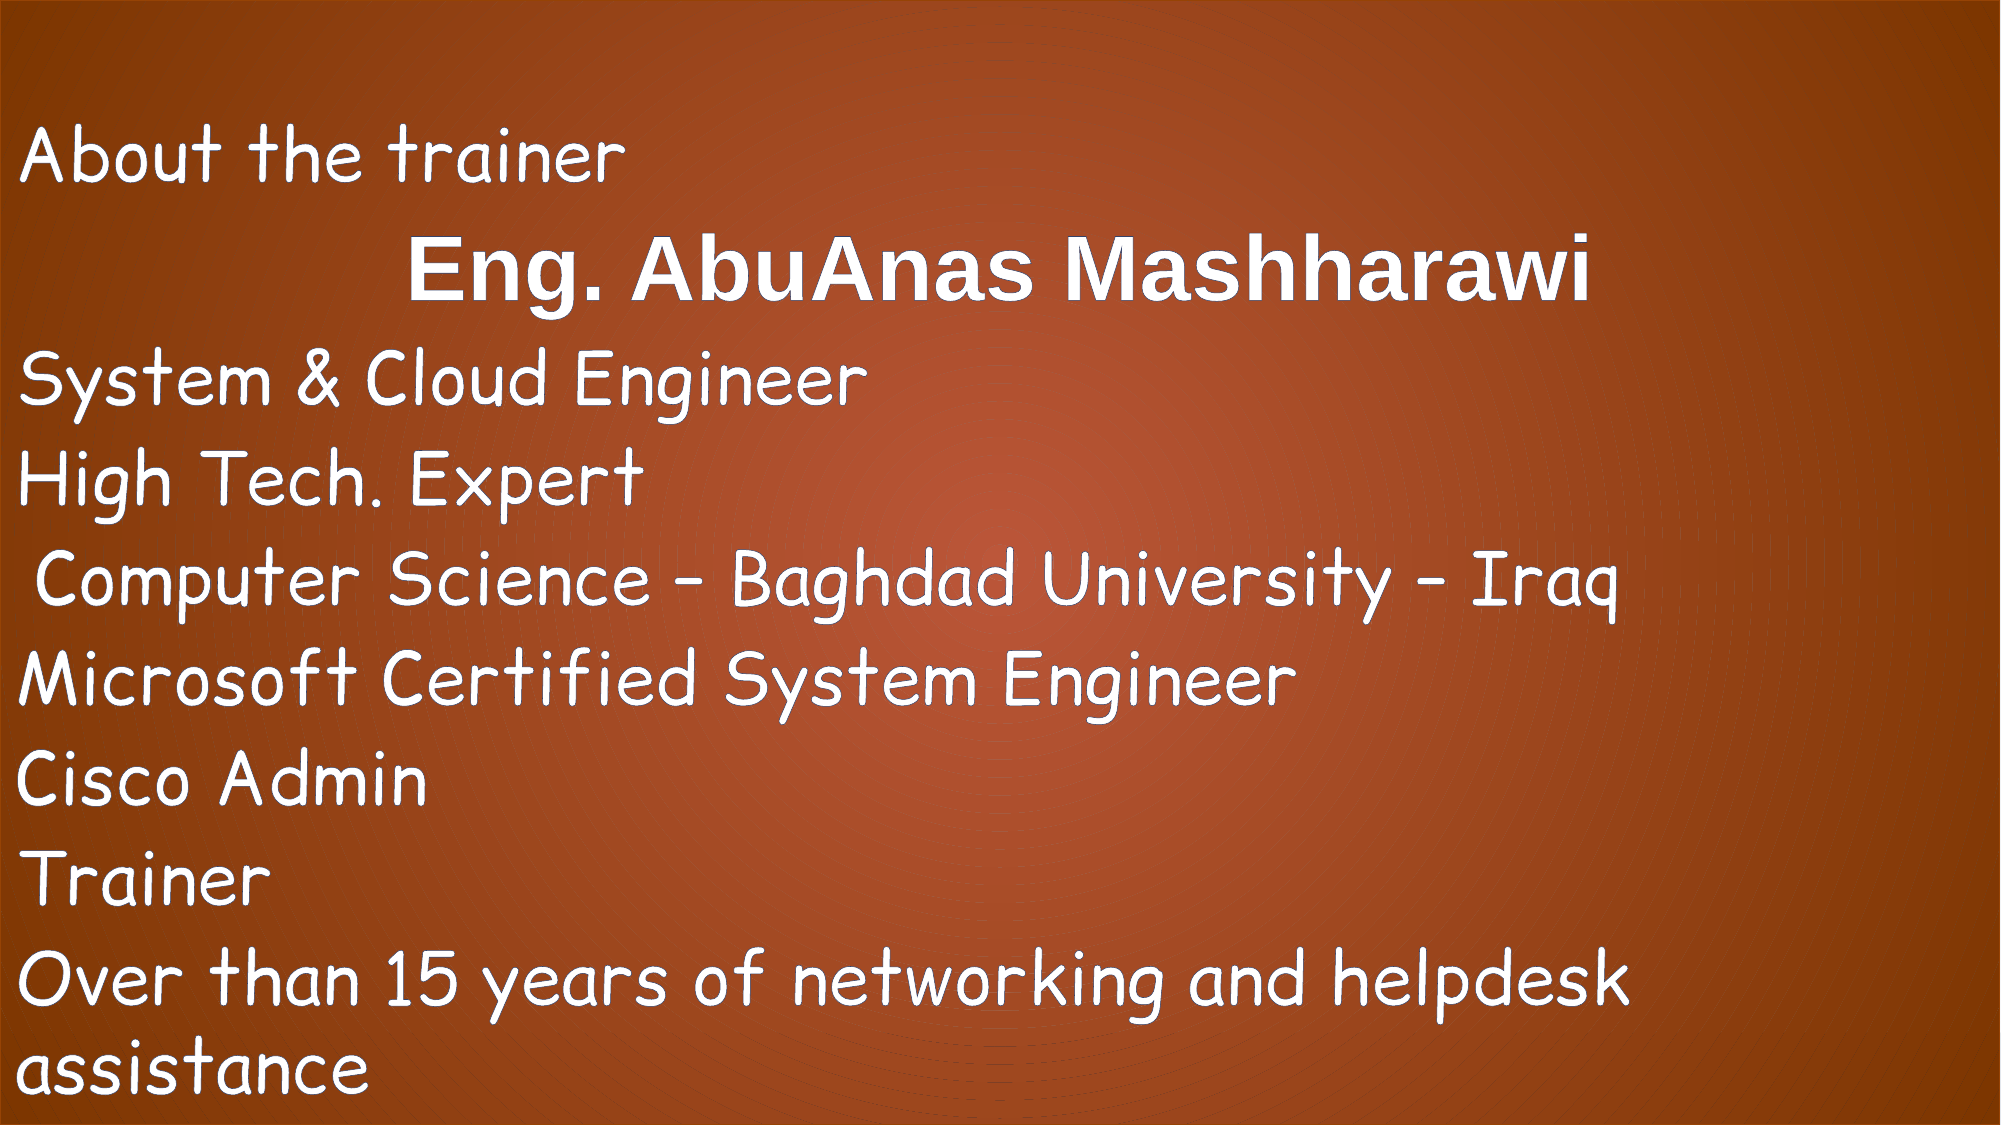

About the trainer
Eng. AbuAnas Mashharawi
System & Cloud Engineer
High Tech. Expert
Computer Science – Baghdad University – Iraq
Microsoft Certified System Engineer
Cisco Admin
Trainer
Over than 15 years of networking and helpdesk assistance